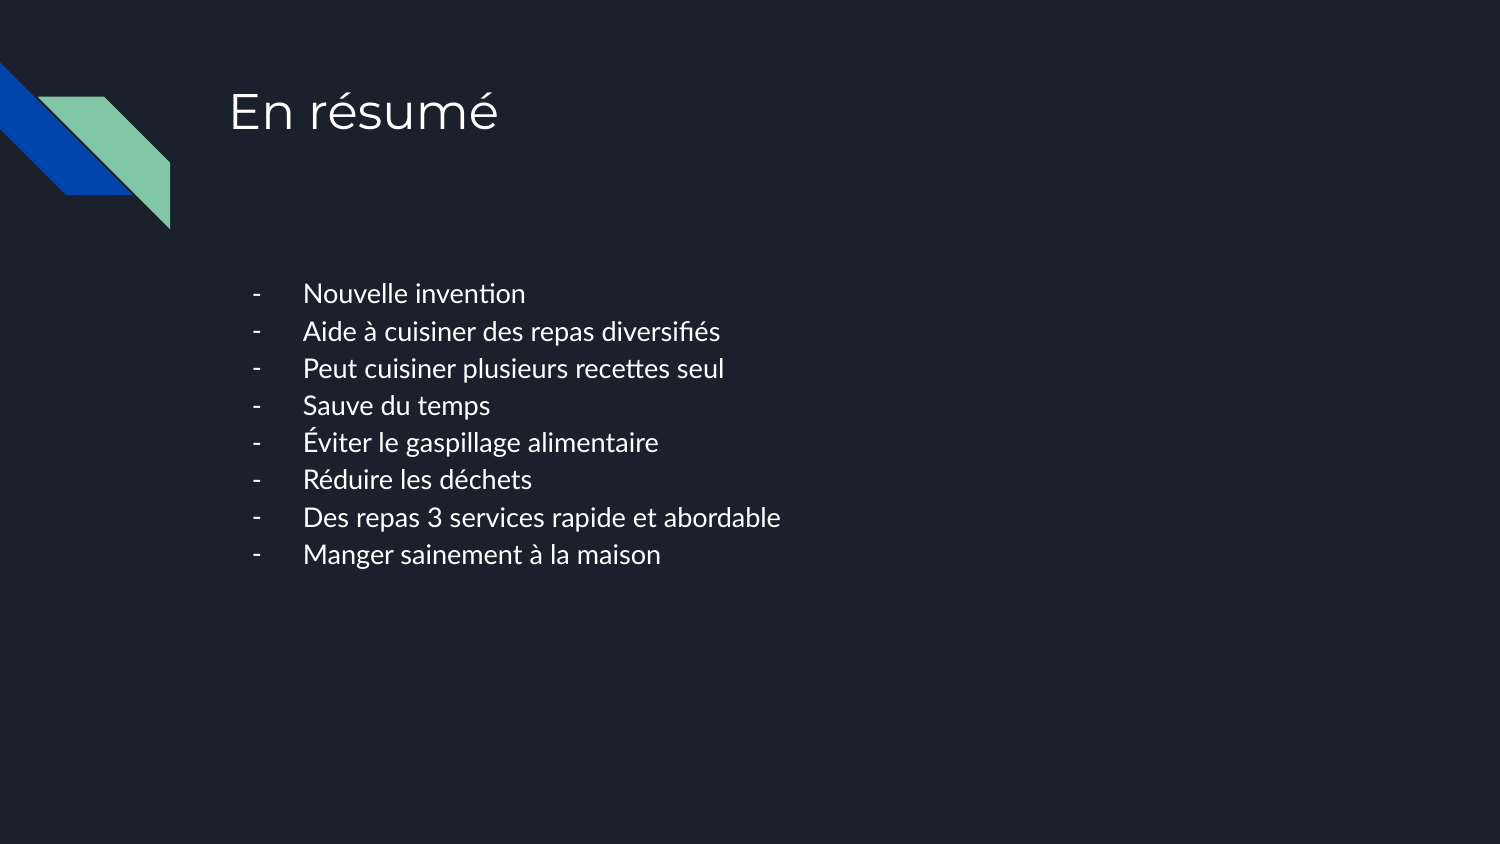

# En résumé
Nouvelle invention
Aide à cuisiner des repas diversifiés
Peut cuisiner plusieurs recettes seul
Sauve du temps
Éviter le gaspillage alimentaire
Réduire les déchets
Des repas 3 services rapide et abordable
Manger sainement à la maison